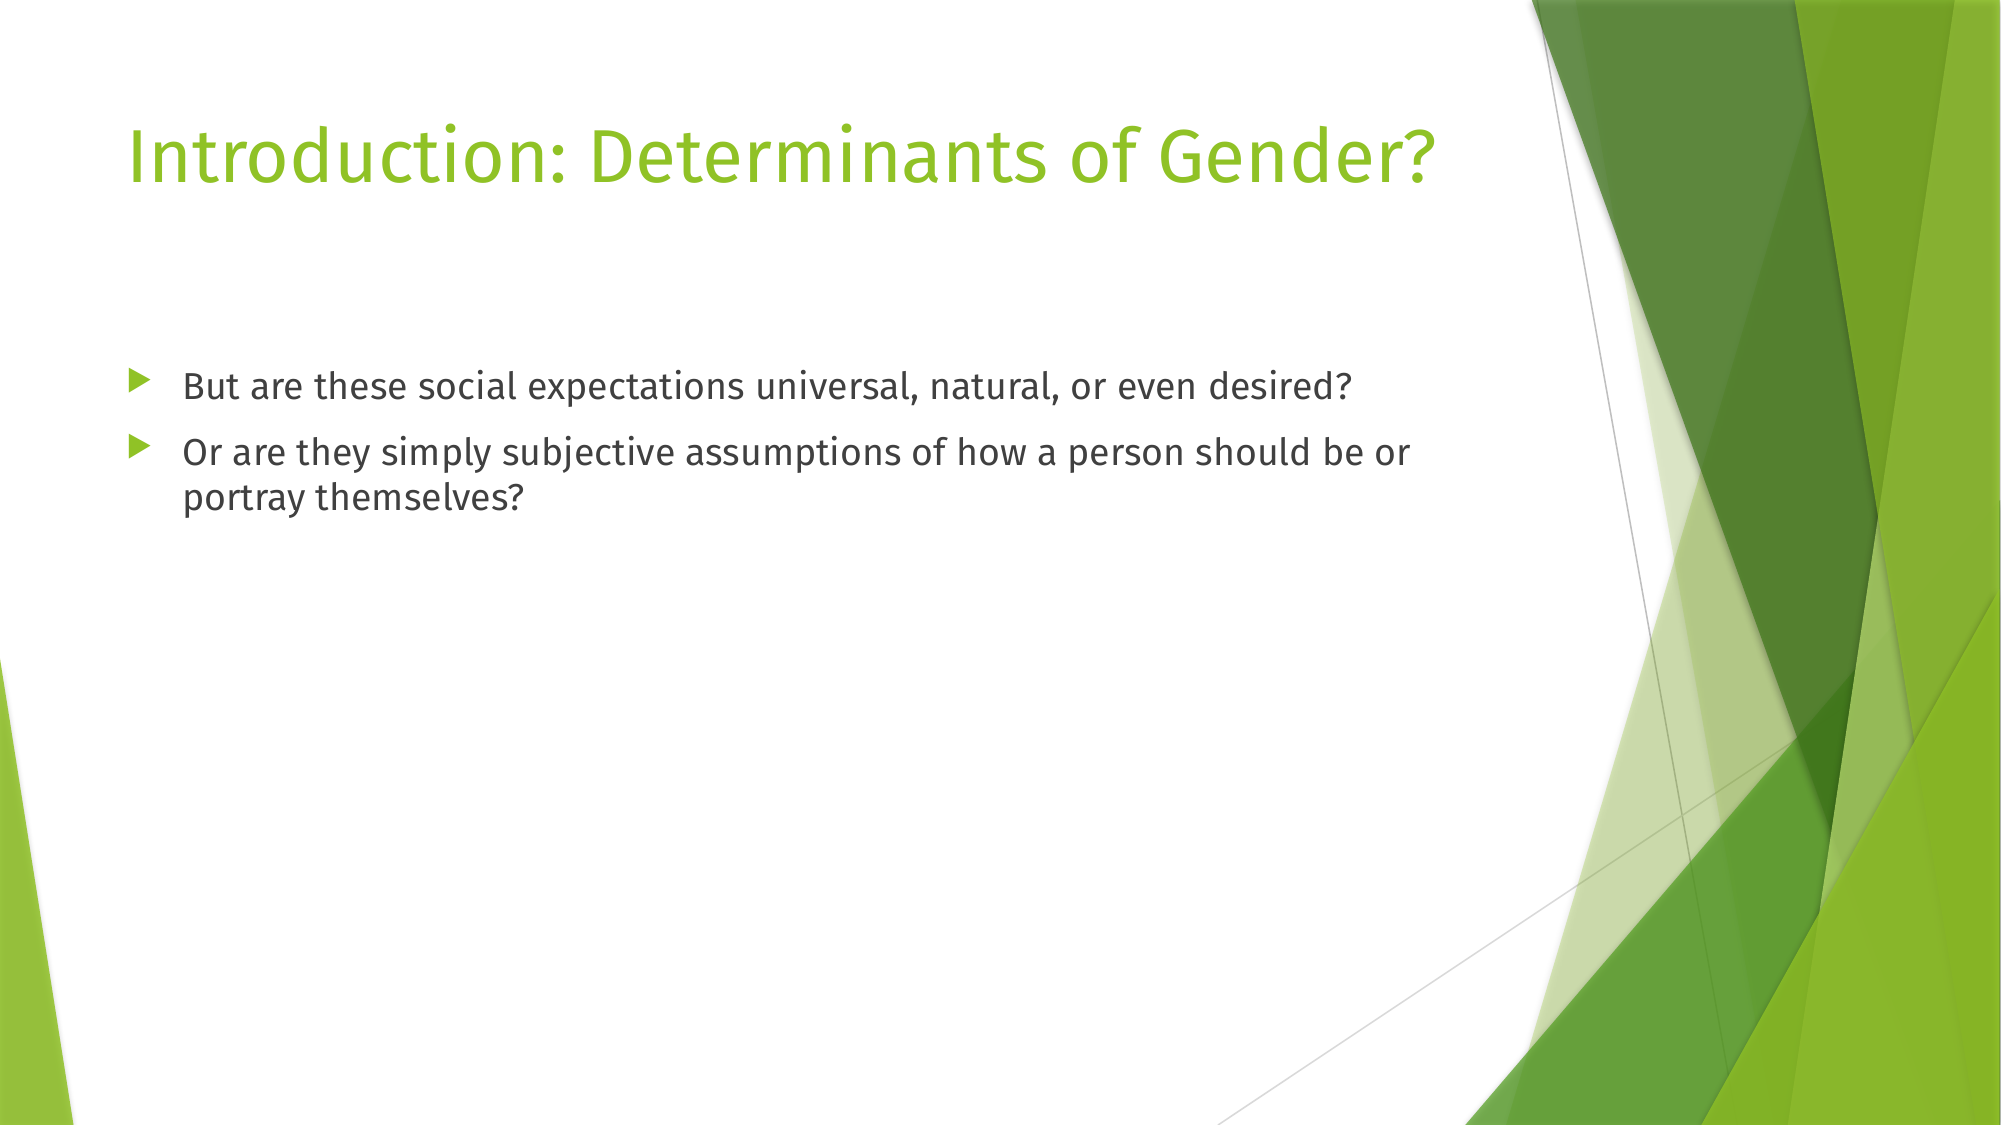

# Introduction: Determinants of Gender?
But are these social expectations universal, natural, or even desired?
Or are they simply subjective assumptions of how a person should be or portray themselves?